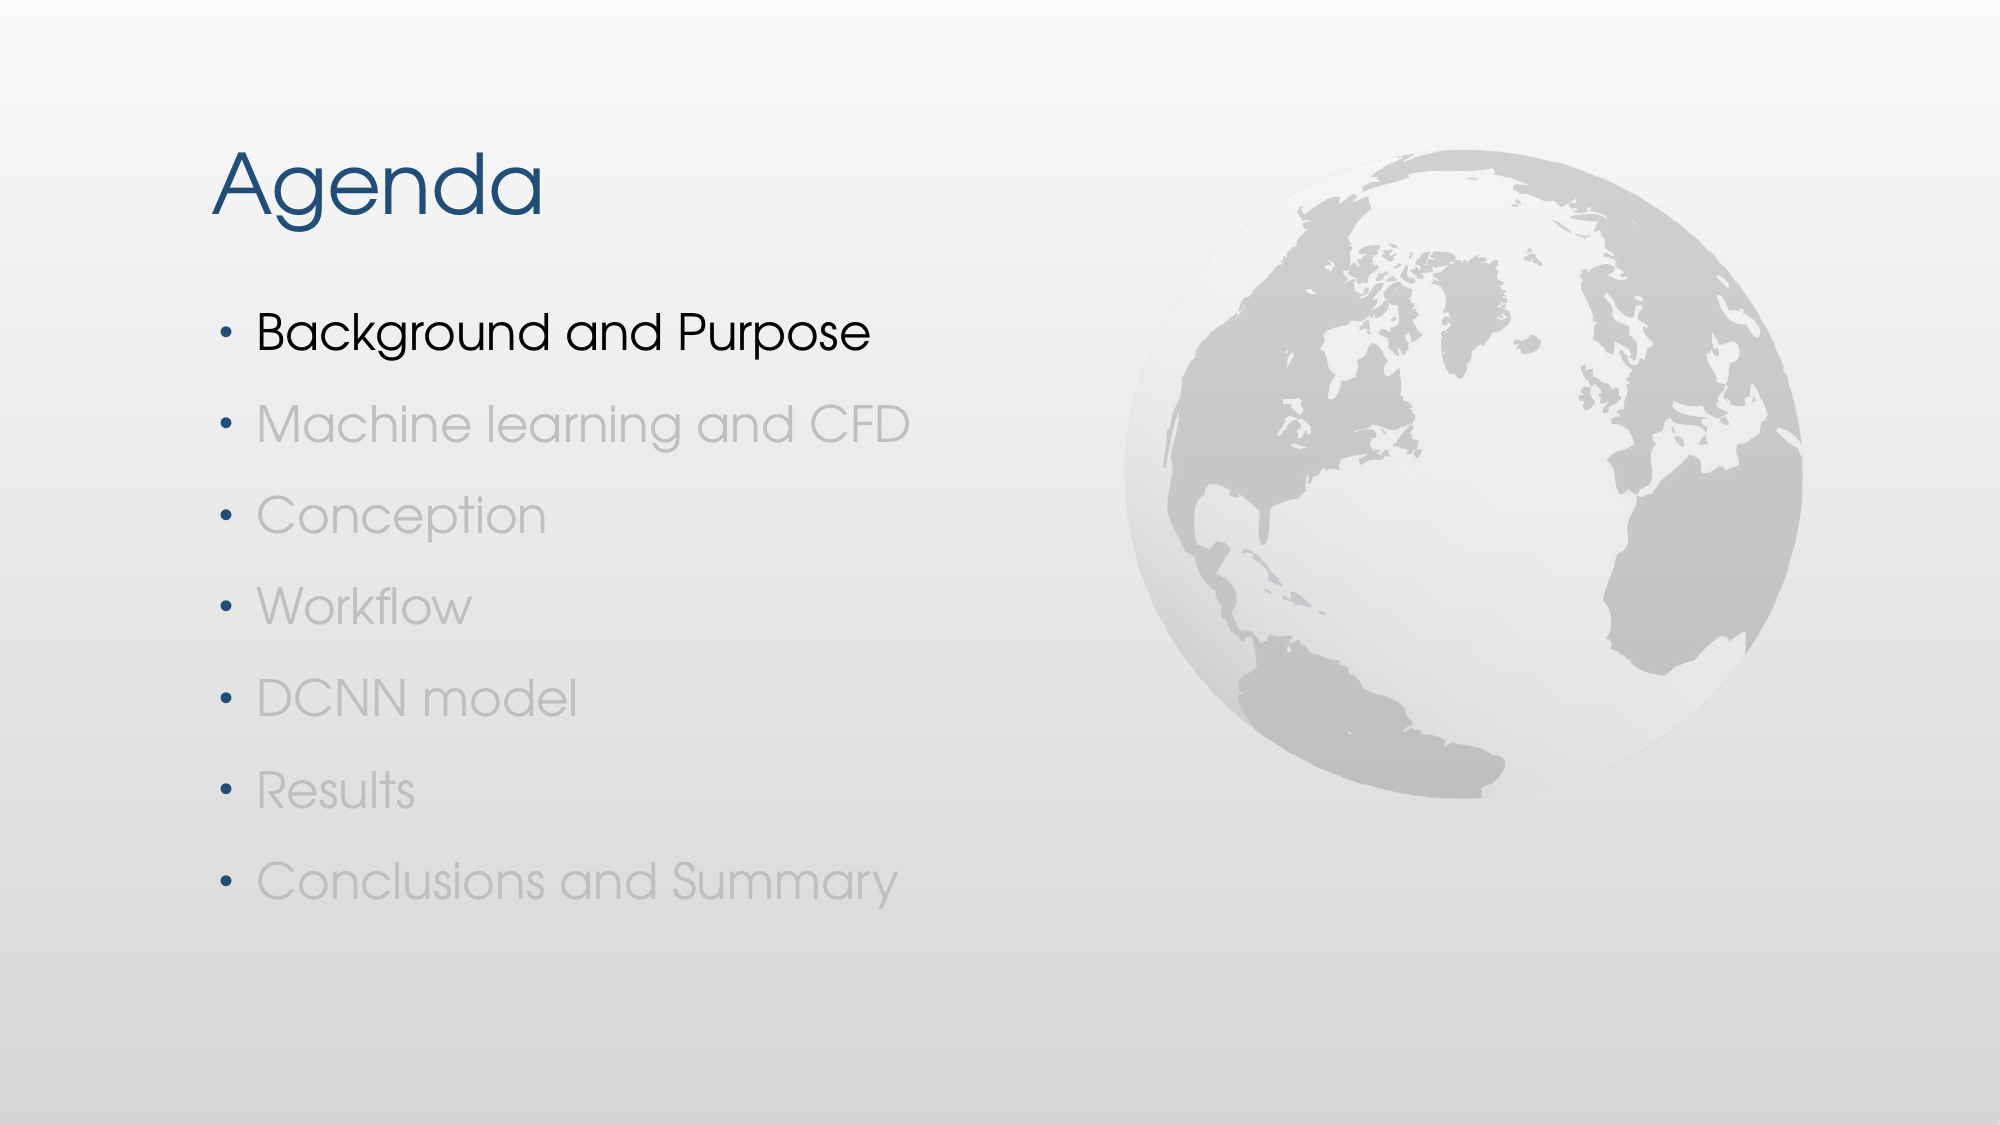

# Agenda

Background and Purpose
Machine learning and CFD
Conception
Workflow
DCNN model
Results
Conclusions and Summary